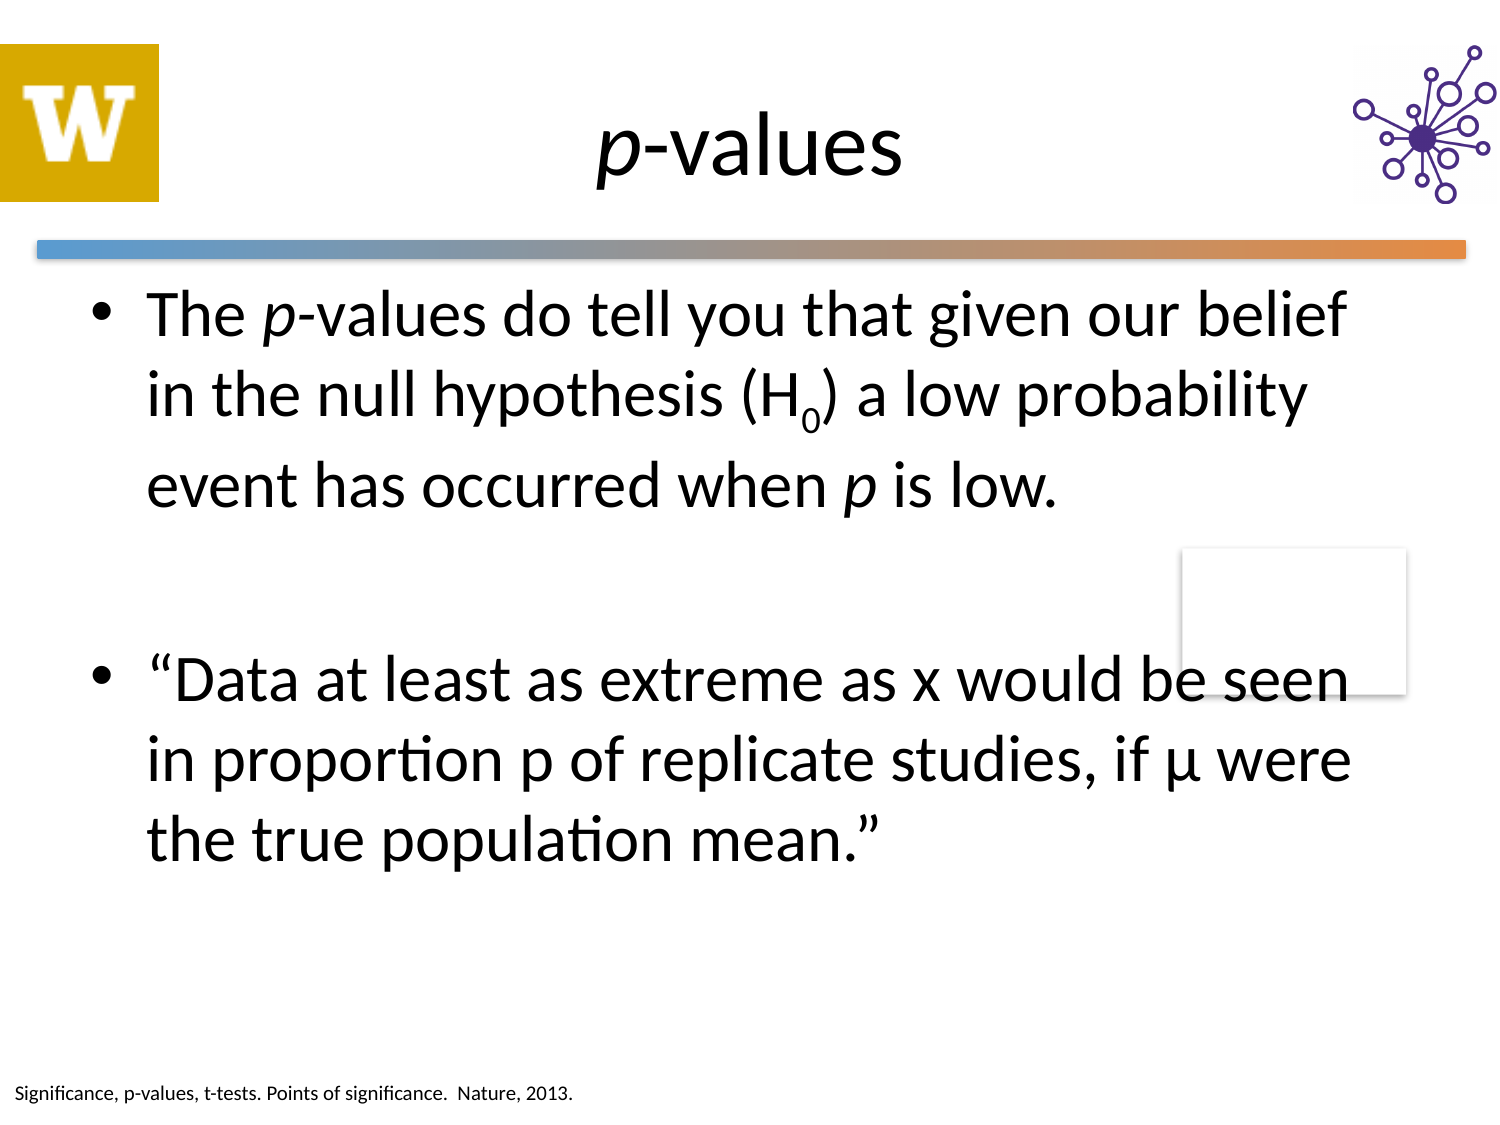

# p-values
The p-values do tell you that given our belief in the null hypothesis (H0) a low probability event has occurred when p is low.

“Data at least as extreme as x would be seen in proportion p of replicate studies, if μ were the true population mean.”

Significance, p-values, t-tests. Points of significance.  Nature, 2013.